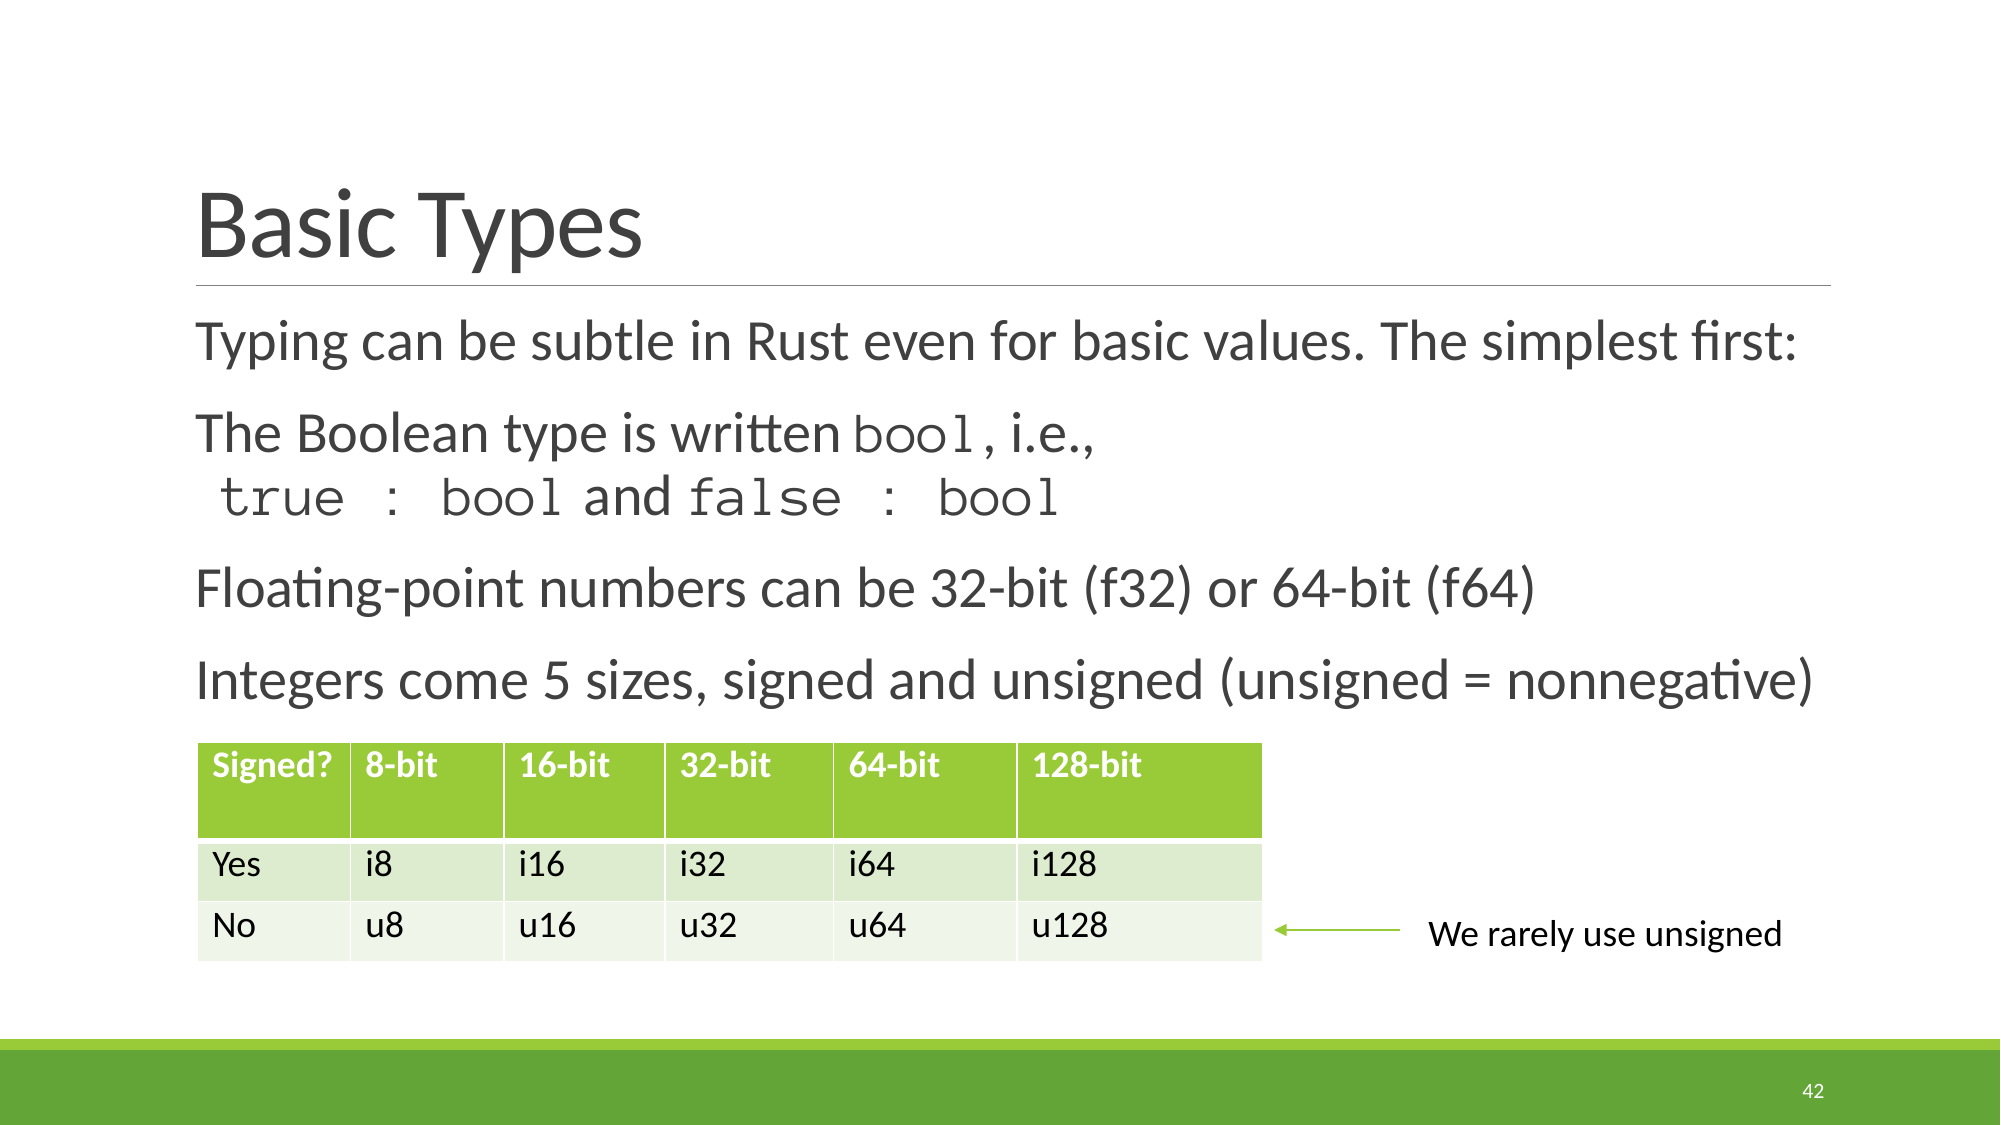

# Basic Types
Typing can be subtle in Rust even for basic values. The simplest first:
The Boolean type is written bool, i.e.,
  true : bool and false : bool
Floating-point numbers can be 32-bit (f32) or 64-bit (f64)
Integers come 5 sizes, signed and unsigned (unsigned = nonnegative)

| Signed? | 8-bit | 16-bit | 32-bit | 64-bit | 128-bit |
| --- | --- | --- | --- | --- | --- |
| Yes | i8 | i16 | i32 | i64 | i128 |
| No | u8 | u16 | u32 | u64 | u128 |
We rarely use unsigned
42